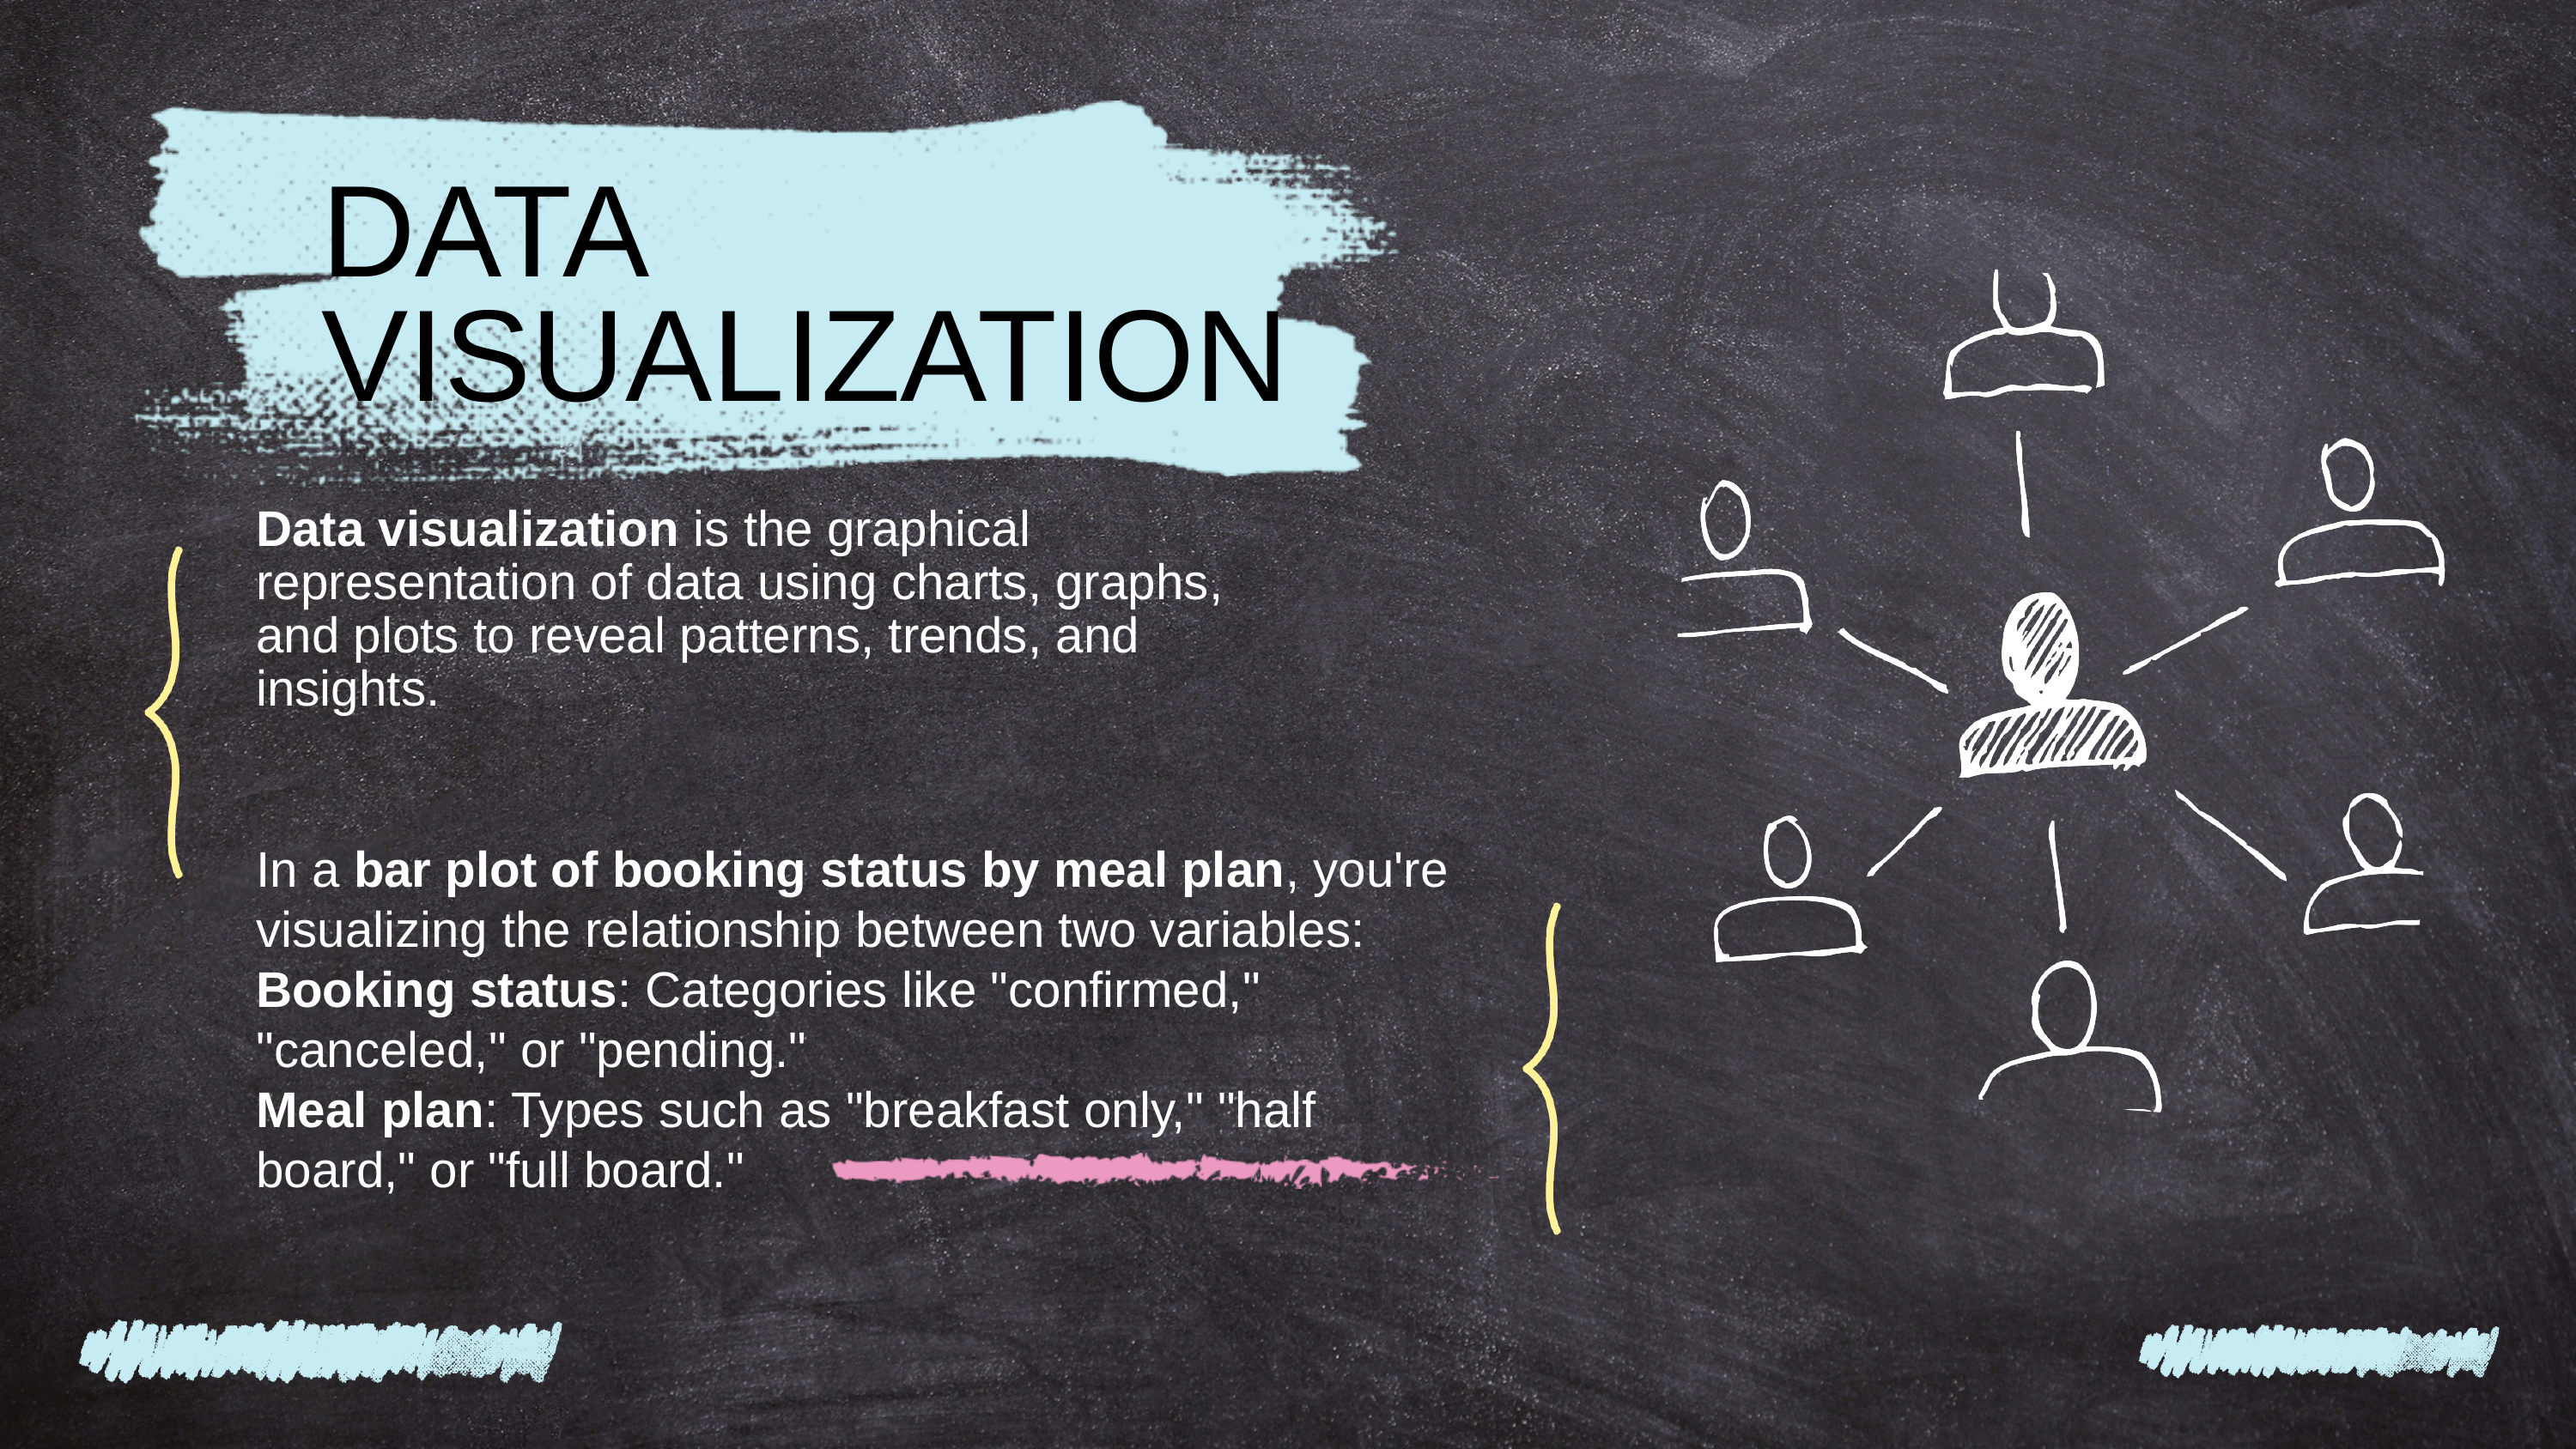

DATA VISUALIZATION

Data visualization is the graphical representation of data using charts, graphs, and plots to reveal patterns, trends, and insights.

In a bar plot of booking status by meal plan, you're visualizing the relationship between two variables:
Booking status: Categories like "confirmed," "canceled," or "pending."
Meal plan: Types such as "breakfast only," "half board," or "full board."